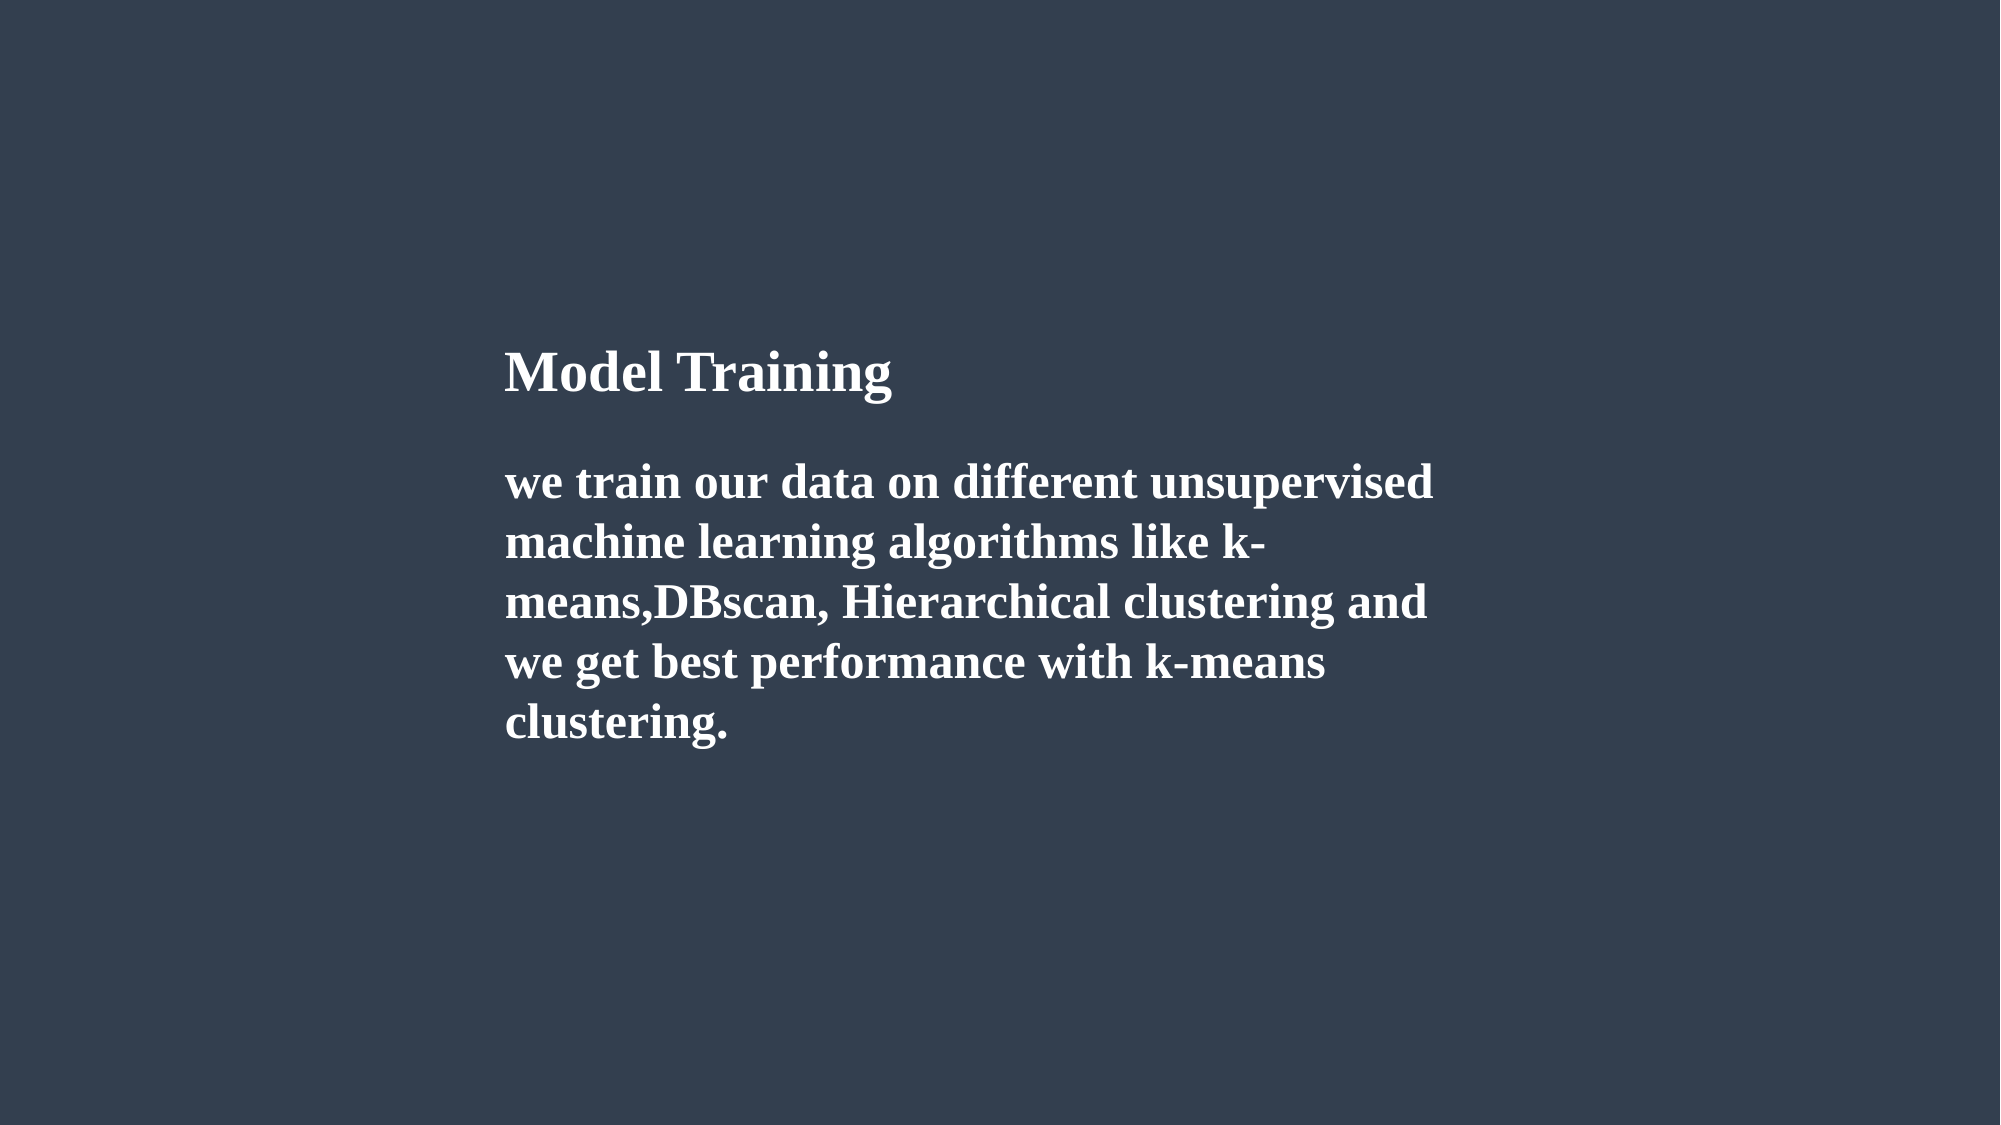

Model Training

we train our data on different unsupervised machine learning algorithms like k-means,DBscan, Hierarchical clustering and we get best performance with k-means clustering.